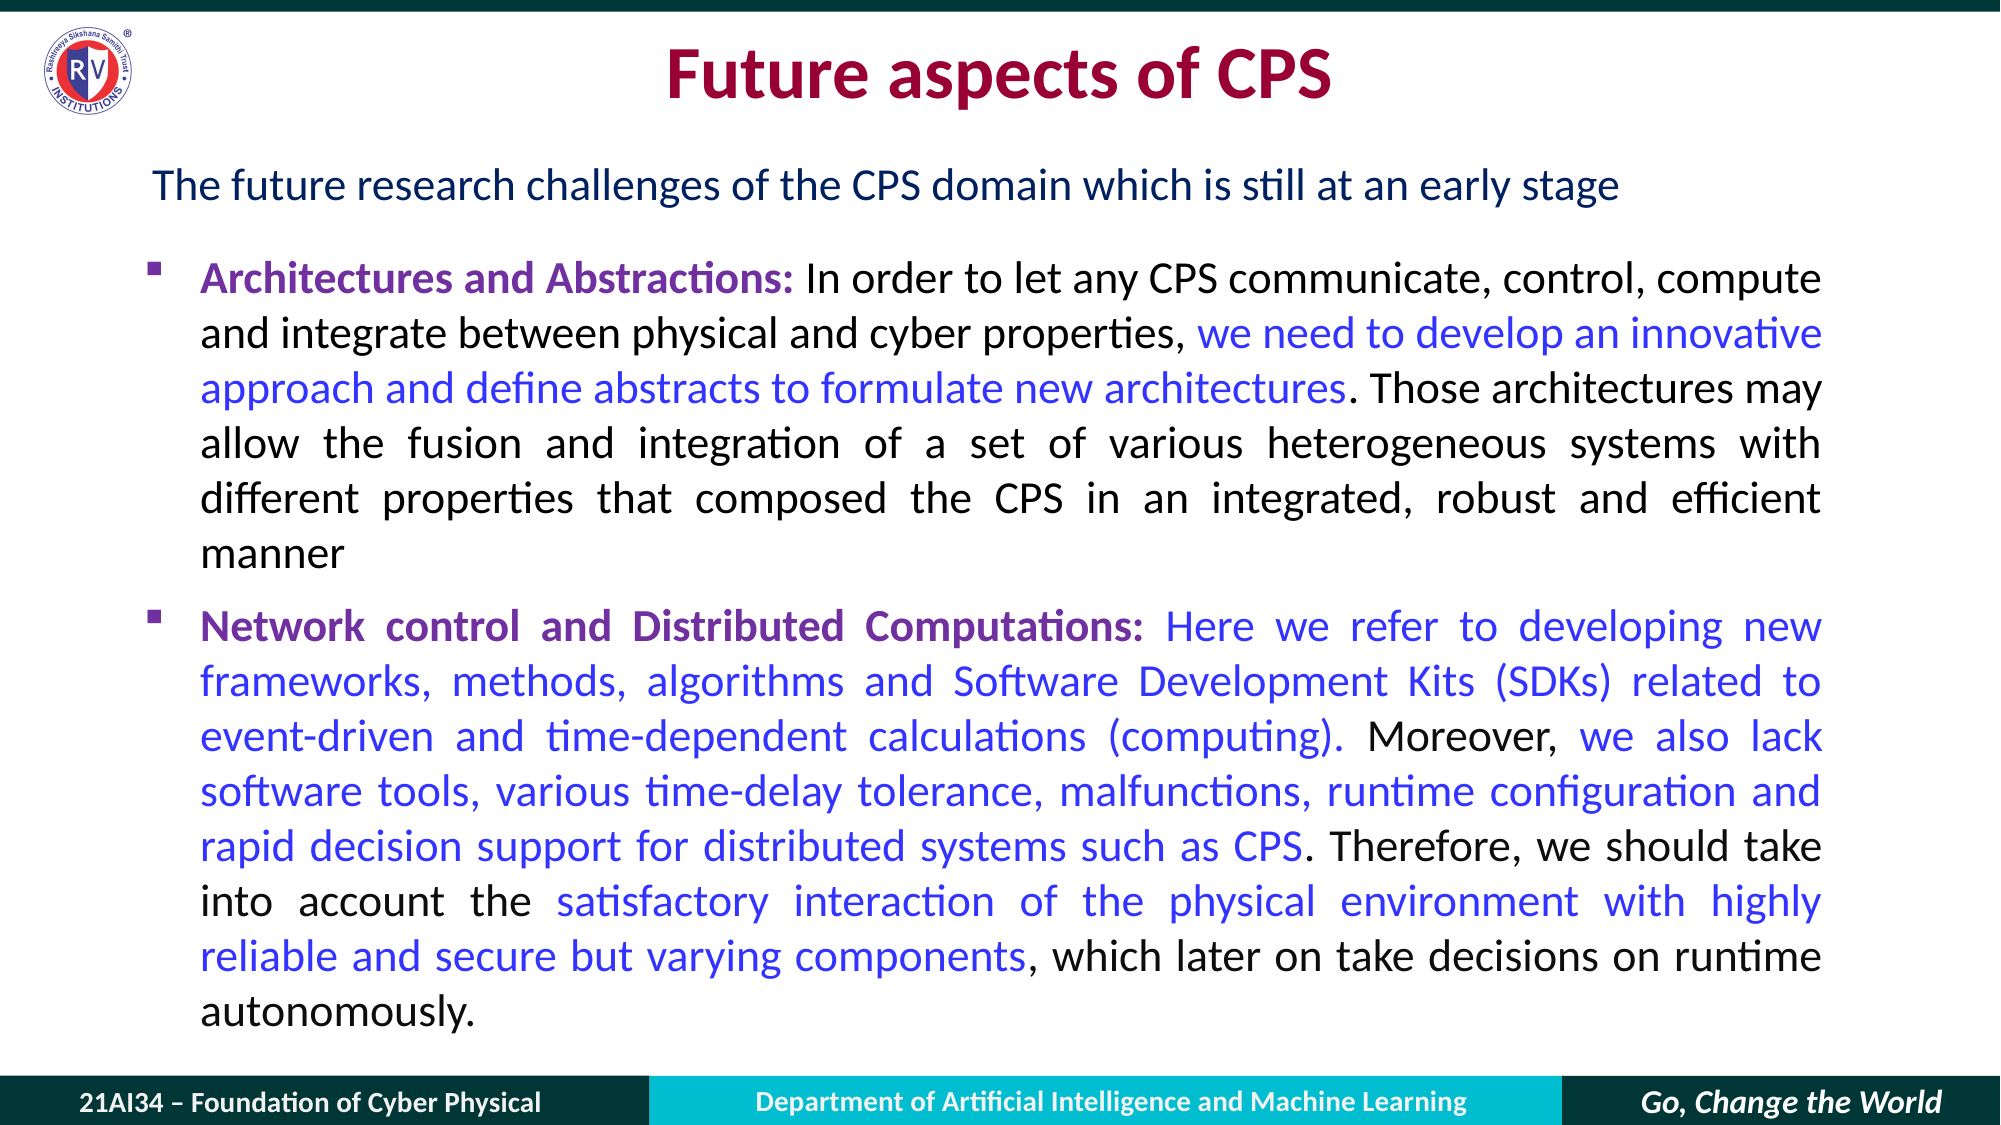

# Future aspects of CPS
The future research challenges of the CPS domain which is still at an early stage
Architectures and Abstractions: In order to let any CPS communicate, control, compute and integrate between physical and cyber properties, we need to develop an innovative approach and define abstracts to formulate new architectures. Those architectures may allow the fusion and integration of a set of various heterogeneous systems with different properties that composed the CPS in an integrated, robust and efficient manner
Network control and Distributed Computations: Here we refer to developing new frameworks, methods, algorithms and Software Development Kits (SDKs) related to event-driven and time-dependent calculations (computing). Moreover, we also lack software tools, various time-delay tolerance, malfunctions, runtime configuration and rapid decision support for distributed systems such as CPS. Therefore, we should take into account the satisfactory interaction of the physical environment with highly reliable and secure but varying components, which later on take decisions on runtime autonomously.